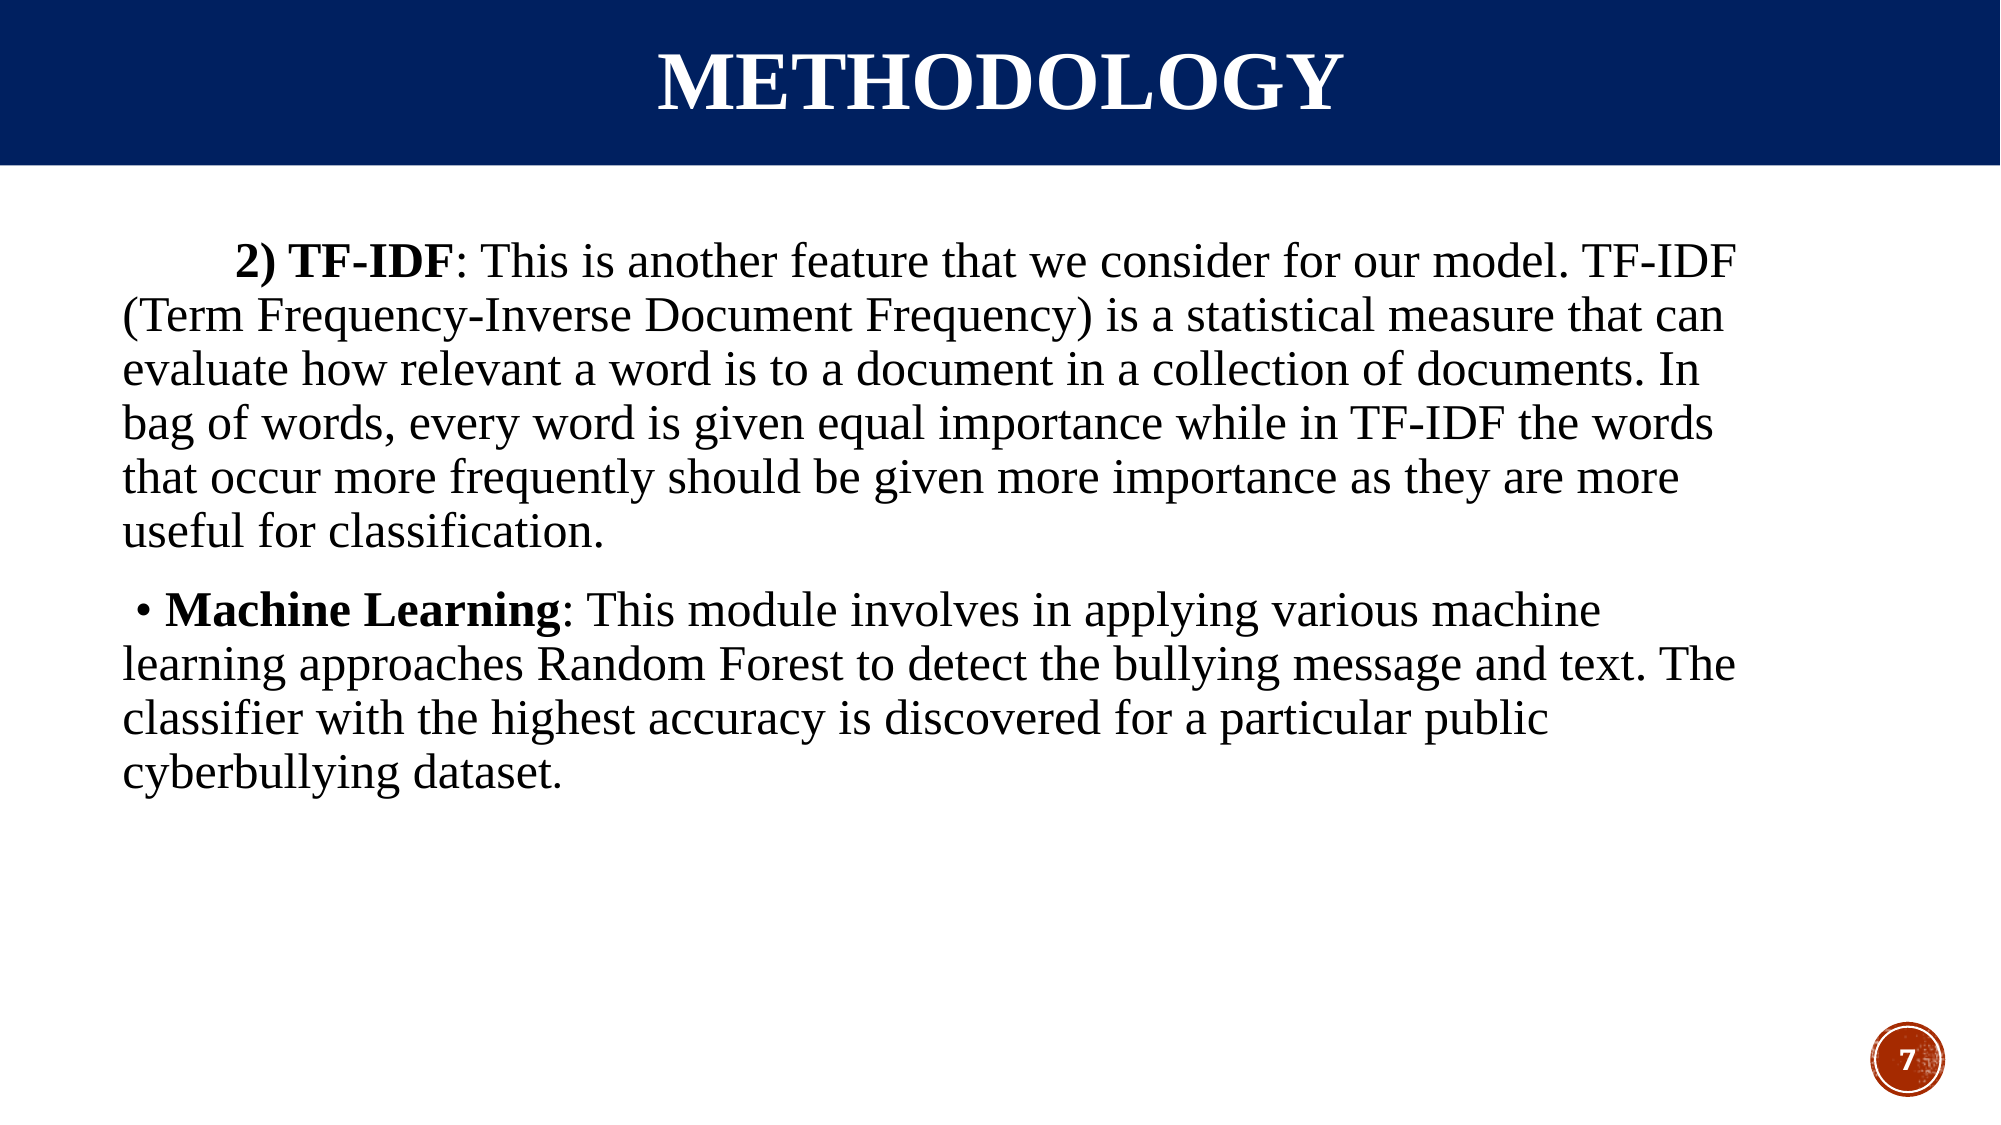

# METHODOLOGY
         2) TF-IDF: This is another feature that we consider for our model. TF-IDF (Term Frequency-Inverse Document Frequency) is a statistical measure that can evaluate how relevant a word is to a document in a collection of documents. In bag of words, every word is given equal importance while in TF-IDF the words that occur more frequently should be given more importance as they are more useful for classification.
 • Machine Learning: This module involves in applying various machine learning approaches Random Forest to detect the bullying message and text. The classifier with the highest accuracy is discovered for a particular public cyberbullying dataset.

7